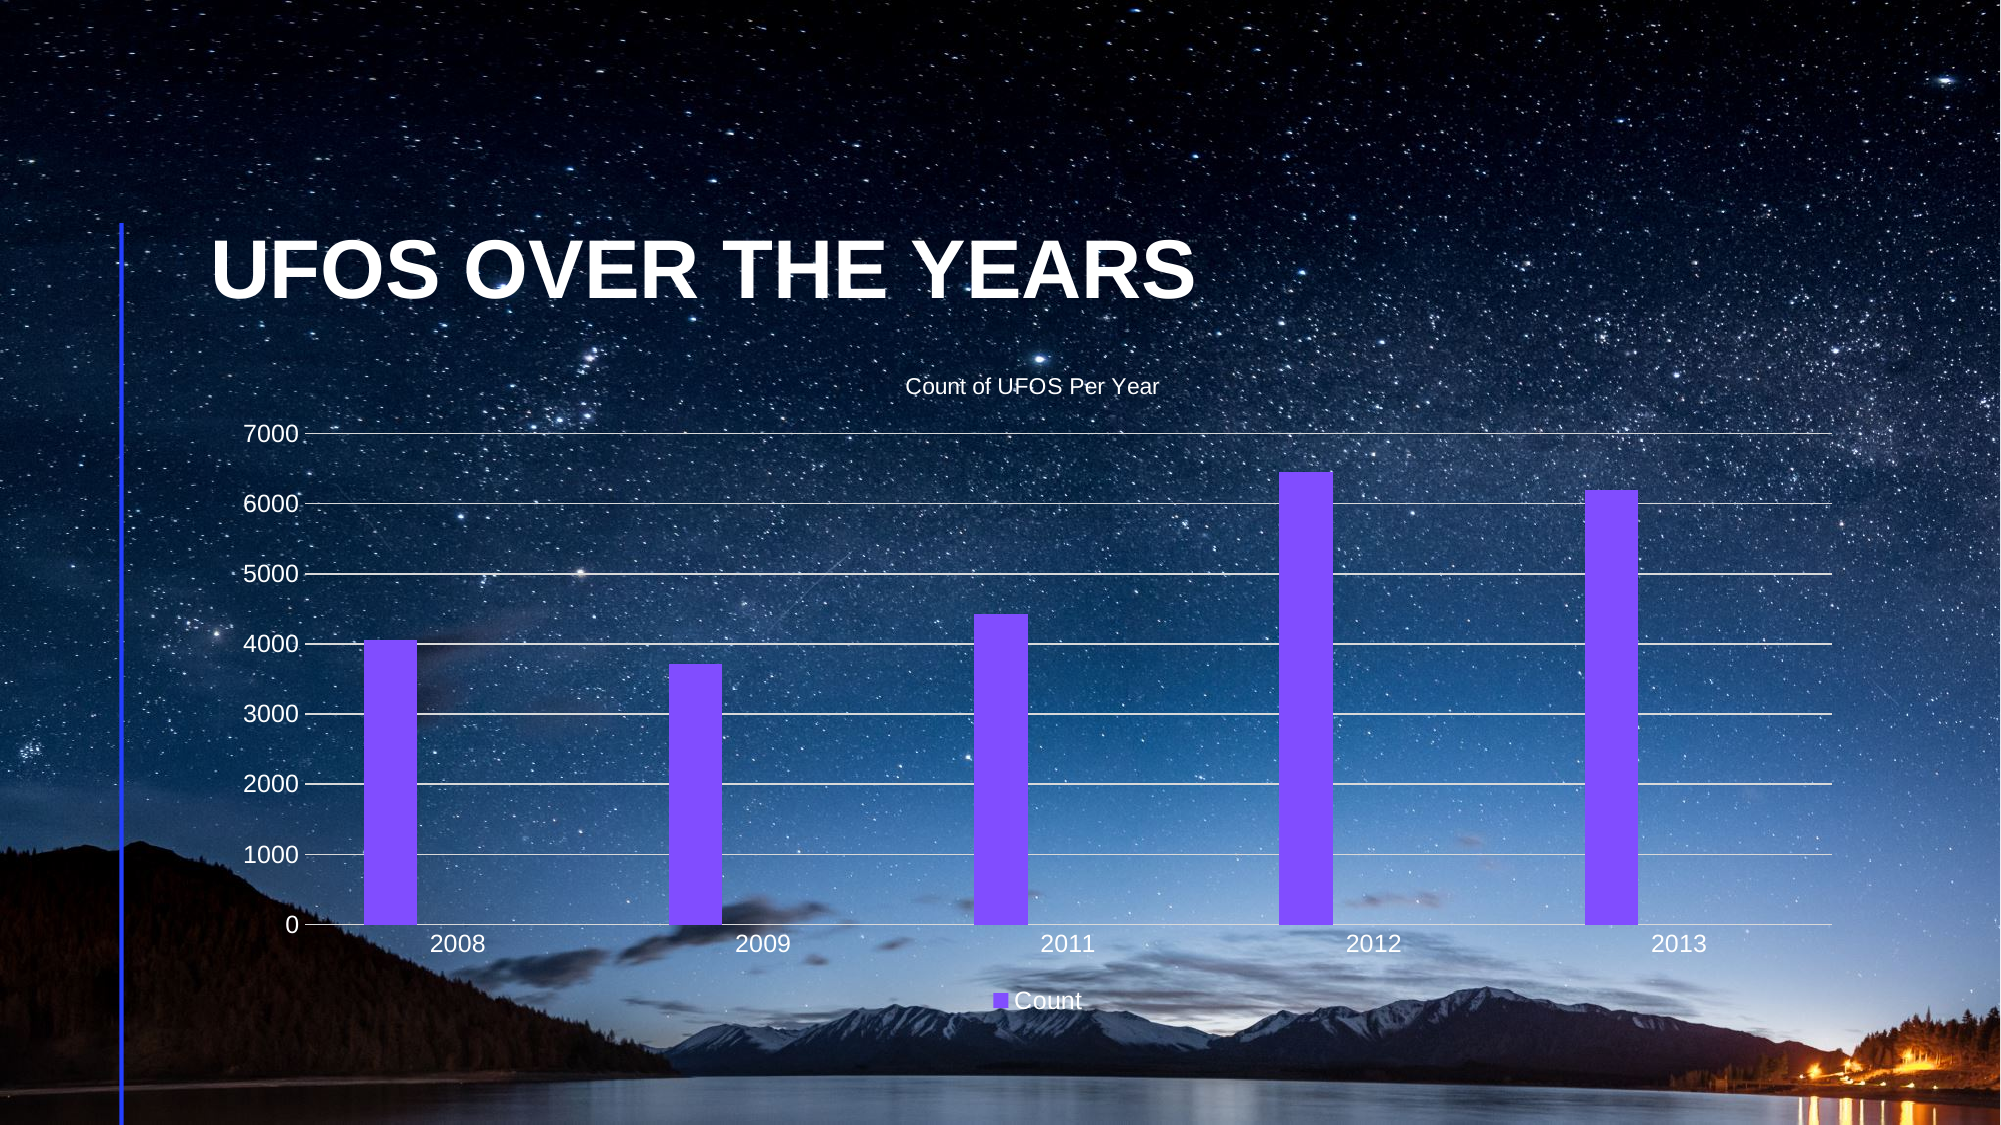

# UFOs Over the Years

### Chart: Count of UFOS Per Year

| Category | Count | Column1 | Column2 |
|---|---|---|---|
| 2008 | 4061.0 | None | None |
| 2009 | 3715.0 | None | None |
| 2011 | 4430.0 | None | None |
| 2012 | 6450.0 | None | None |
| 2013 | 6202.0 | None | None |